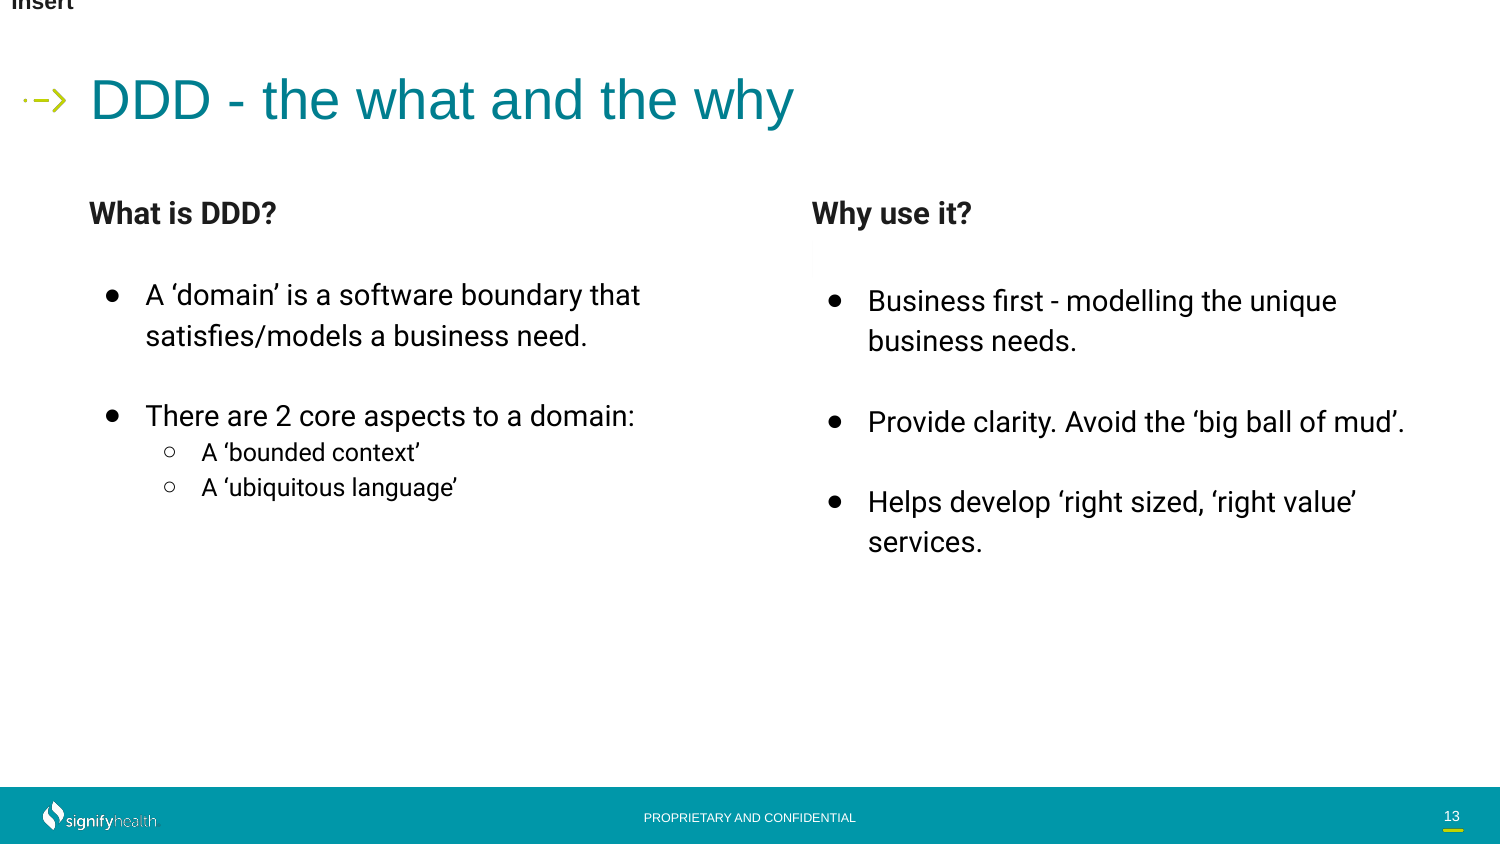

# DDD - the what and the why
What is DDD?

A ‘domain’ is a software boundary that satisfies/models a business need.​

There are 2 core aspects to a domain:​
A ‘bounded context’​
A ‘ubiquitous language’​

Why use it?
​
Business first - modelling the unique business needs.​

Provide clarity. Avoid the ‘big ball of mud’.​

Helps develop ‘right sized, ‘right value’ services.​